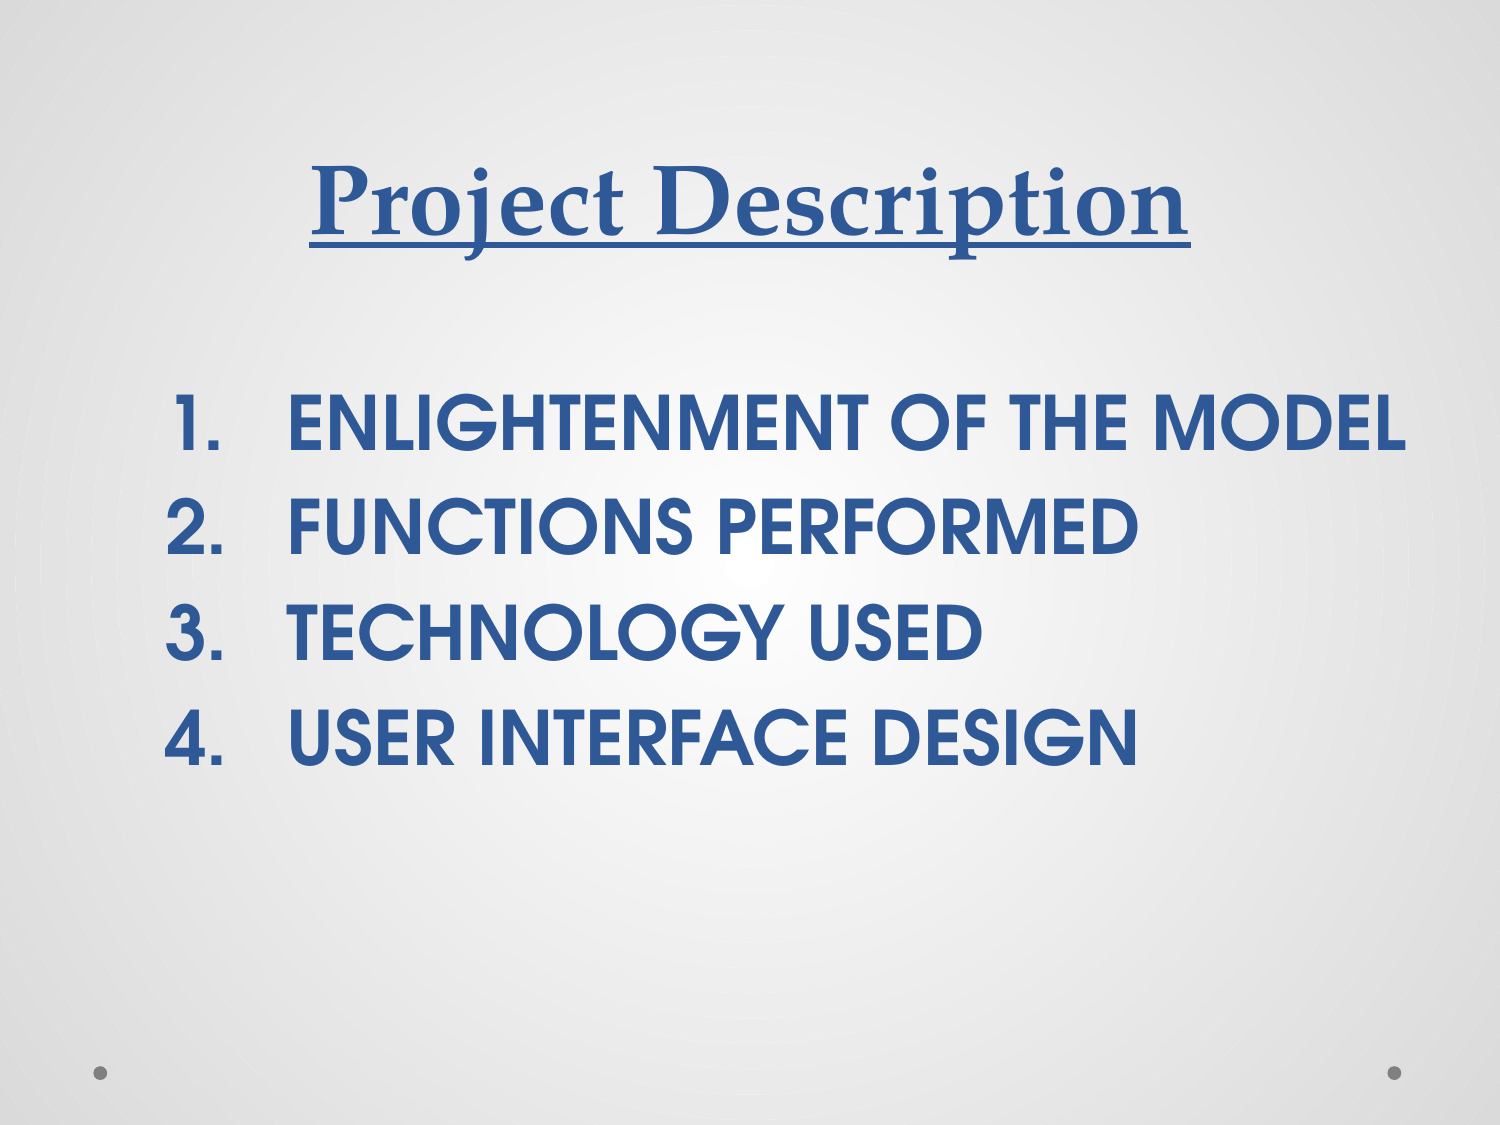

# Project Description

ENLIGHTENMENT OF THE MODEL
FUNCTIONS PERFORMED
TECHNOLOGY USED
USER INTERFACE DESIGN